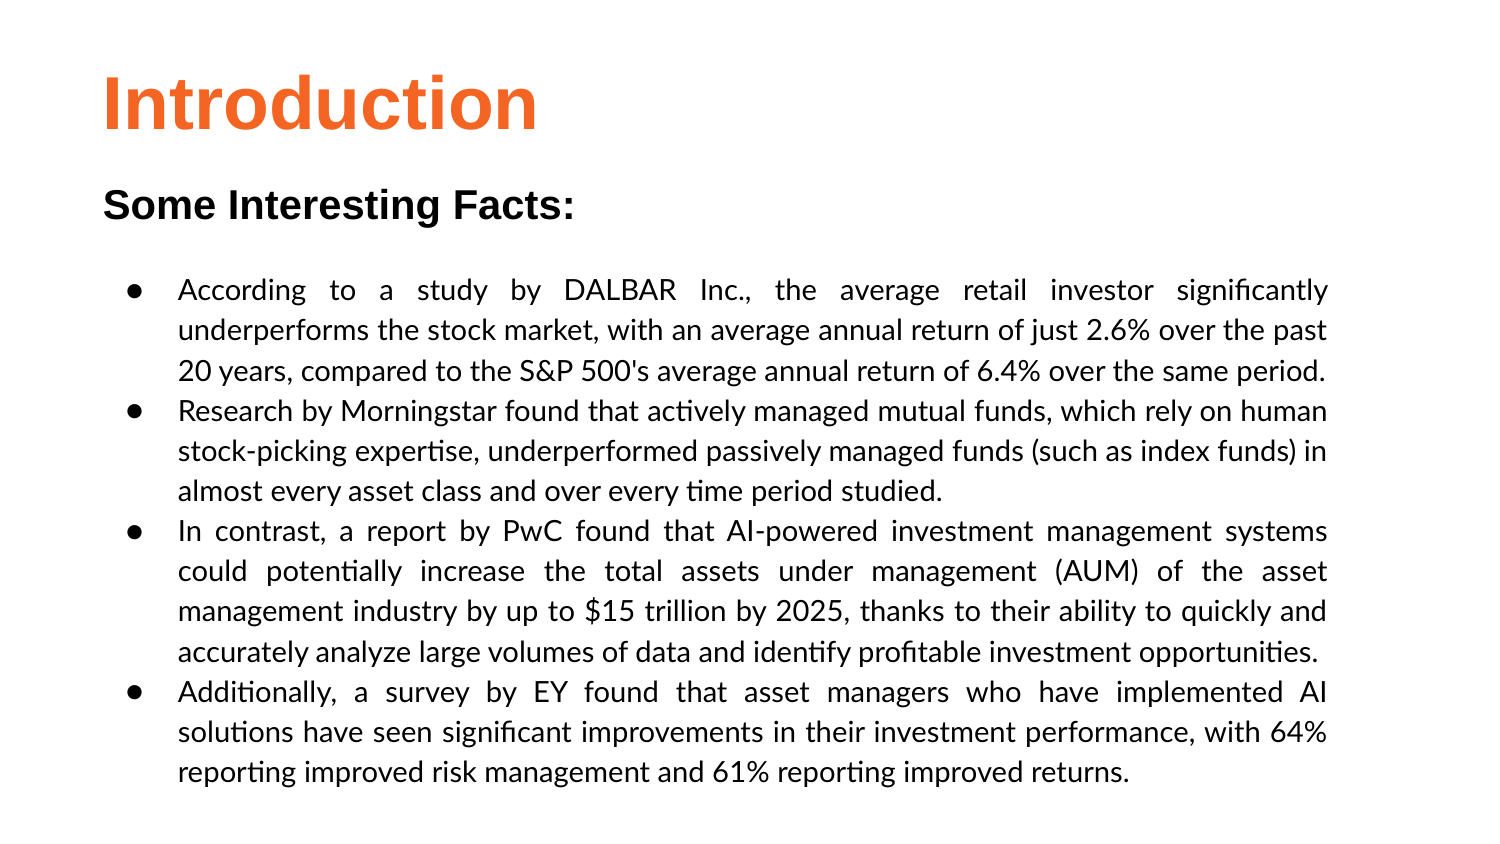

Introduction
Some Interesting Facts:
According to a study by DALBAR Inc., the average retail investor significantly underperforms the stock market, with an average annual return of just 2.6% over the past 20 years, compared to the S&P 500's average annual return of 6.4% over the same period.
Research by Morningstar found that actively managed mutual funds, which rely on human stock-picking expertise, underperformed passively managed funds (such as index funds) in almost every asset class and over every time period studied.
In contrast, a report by PwC found that AI-powered investment management systems could potentially increase the total assets under management (AUM) of the asset management industry by up to $15 trillion by 2025, thanks to their ability to quickly and accurately analyze large volumes of data and identify profitable investment opportunities.
Additionally, a survey by EY found that asset managers who have implemented AI solutions have seen significant improvements in their investment performance, with 64% reporting improved risk management and 61% reporting improved returns.